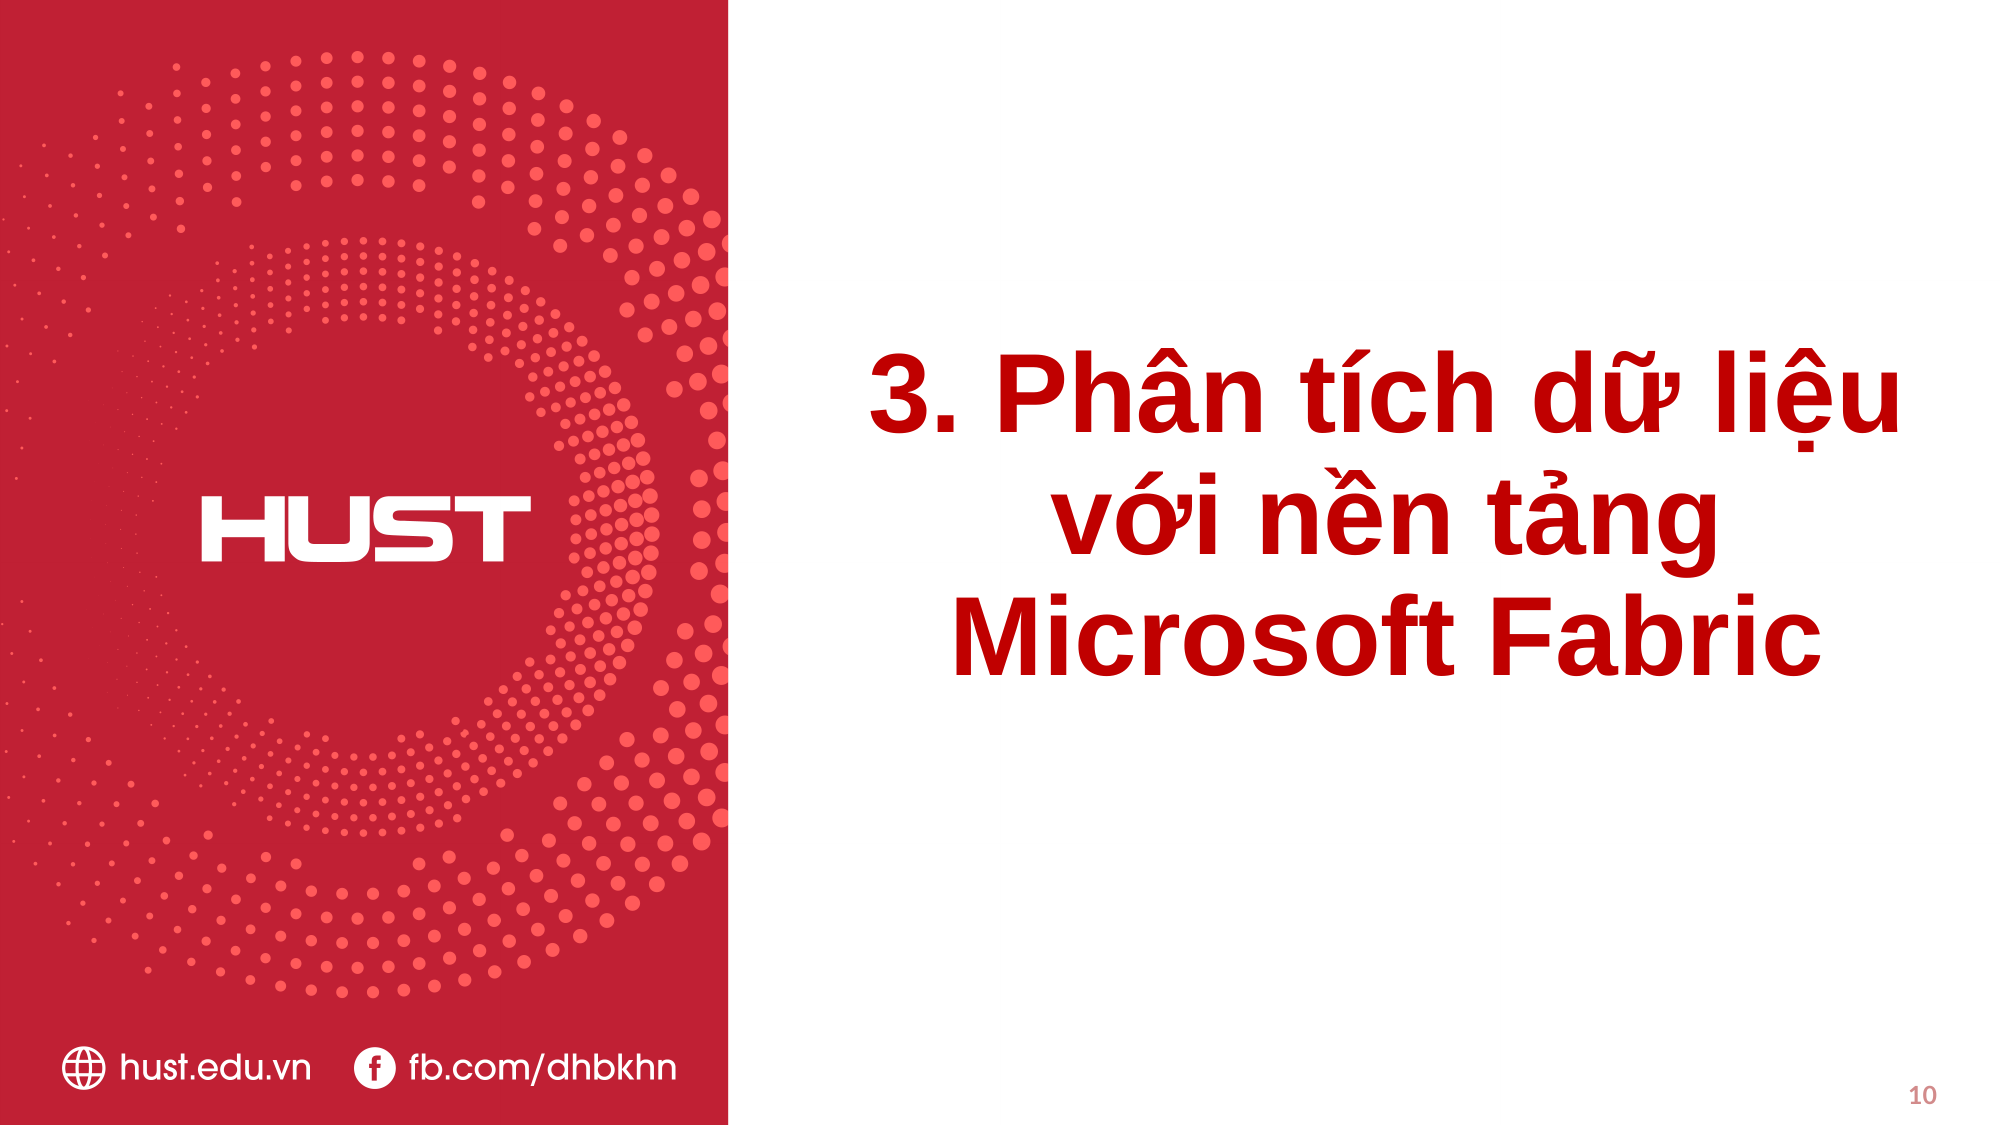

3. Phân tích dữ liệu với nền tảng Microsoft Fabric
10